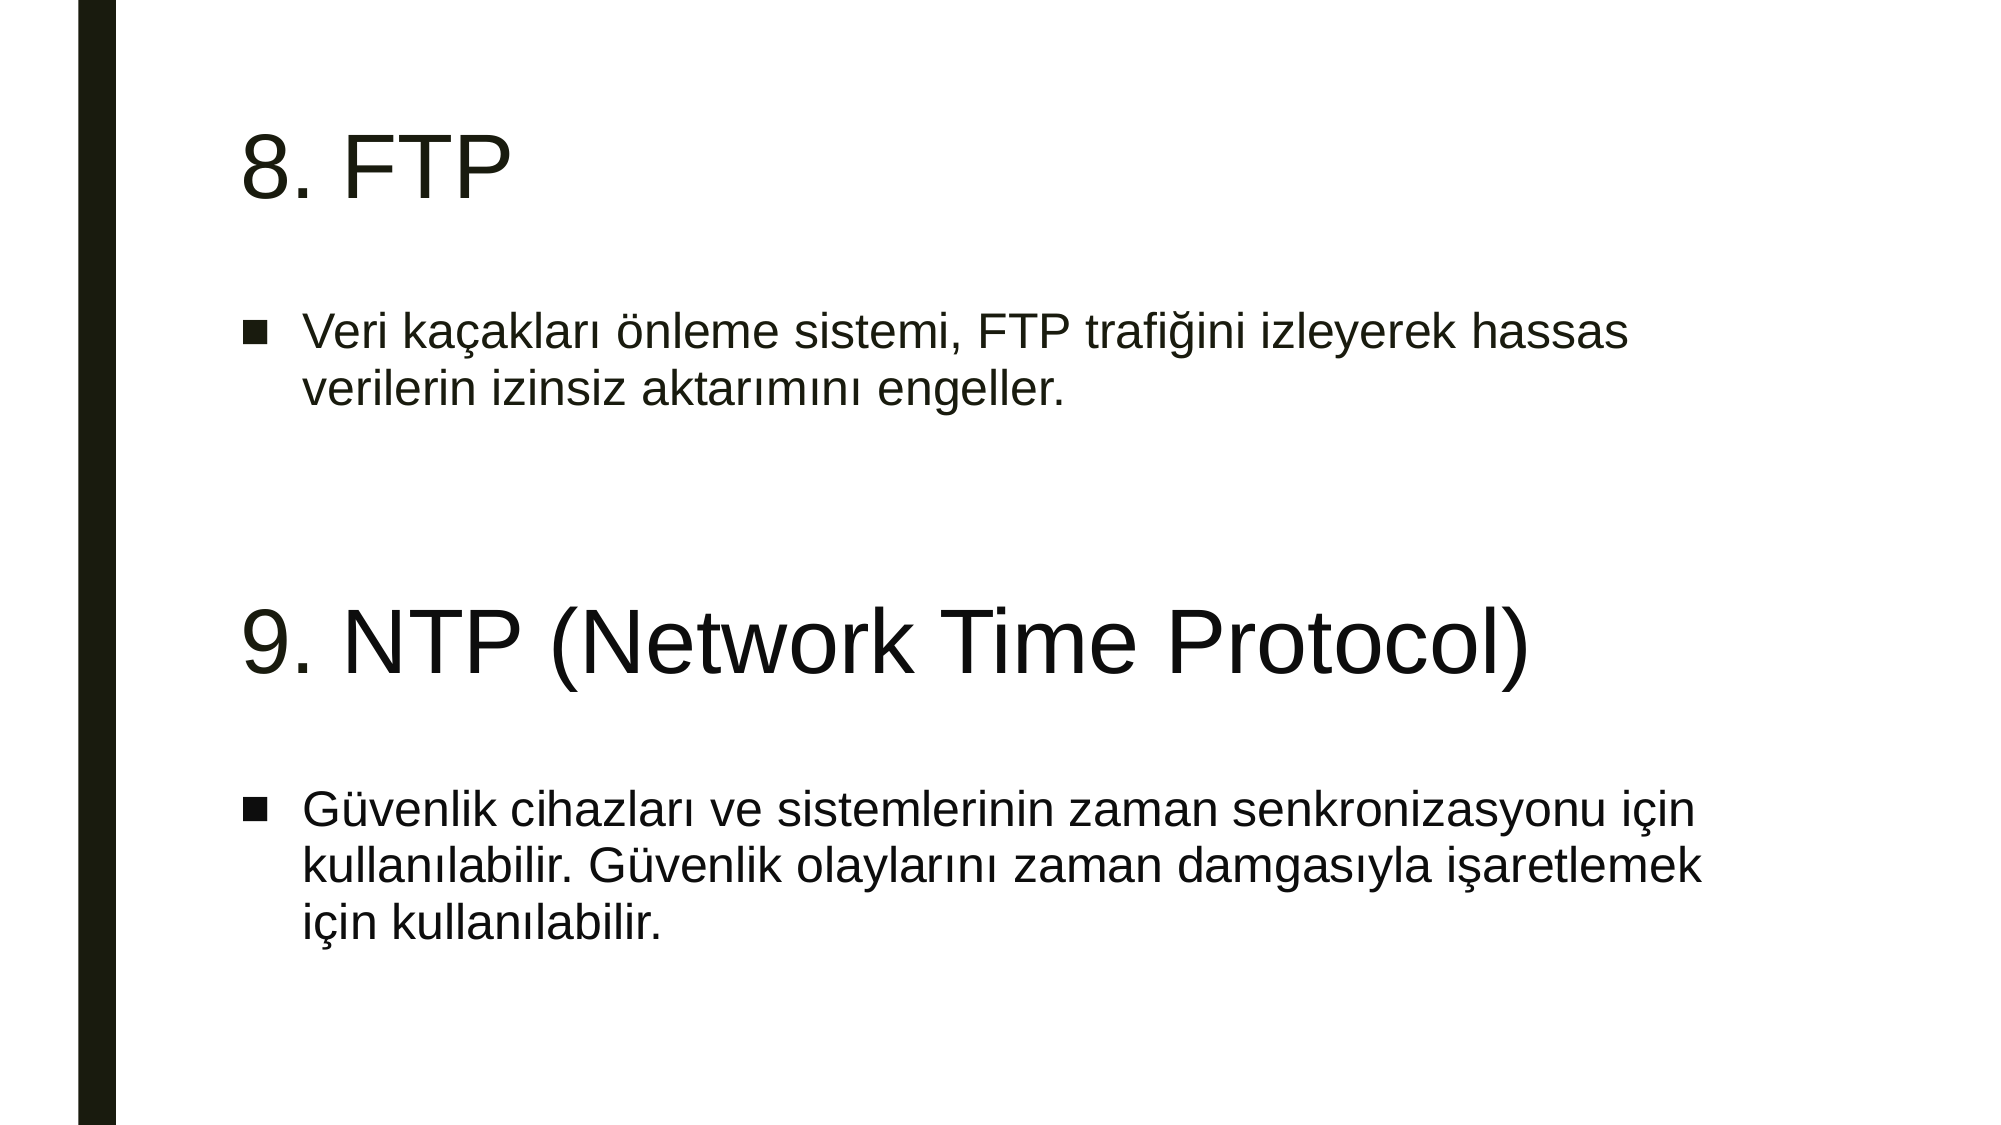

# 8. FTP
Veri kaçakları önleme sistemi, FTP trafiğini izleyerek hassas verilerin izinsiz aktarımını engeller.
9. NTP (Network Time Protocol)
Güvenlik cihazları ve sistemlerinin zaman senkronizasyonu için kullanılabilir. Güvenlik olaylarını zaman damgasıyla işaretlemek için kullanılabilir.